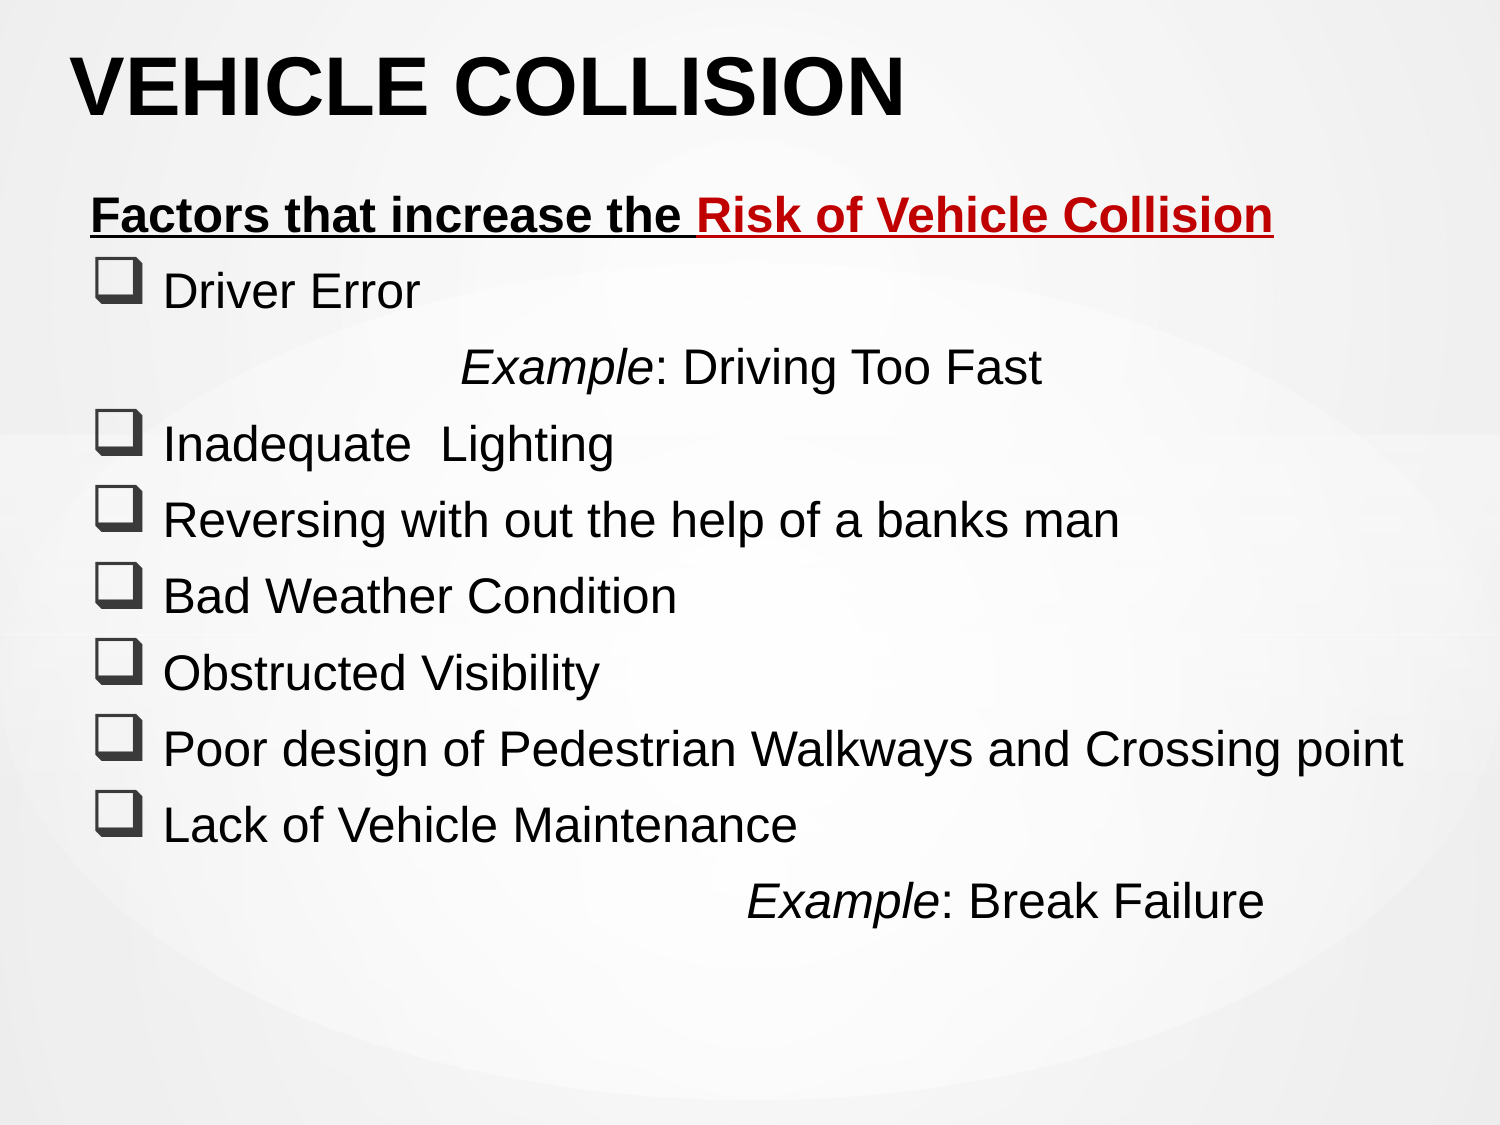

# VEHICLE COLLISION
Factors that increase the Risk of Vehicle Collision
 Driver Error
			 Example: Driving Too Fast
 Inadequate  Lighting
 Reversing with out the help of a banks man
 Bad Weather Condition
 Obstructed Visibility
 Poor design of Pedestrian Walkways and Crossing point
 Lack of Vehicle Maintenance
					Example: Break Failure